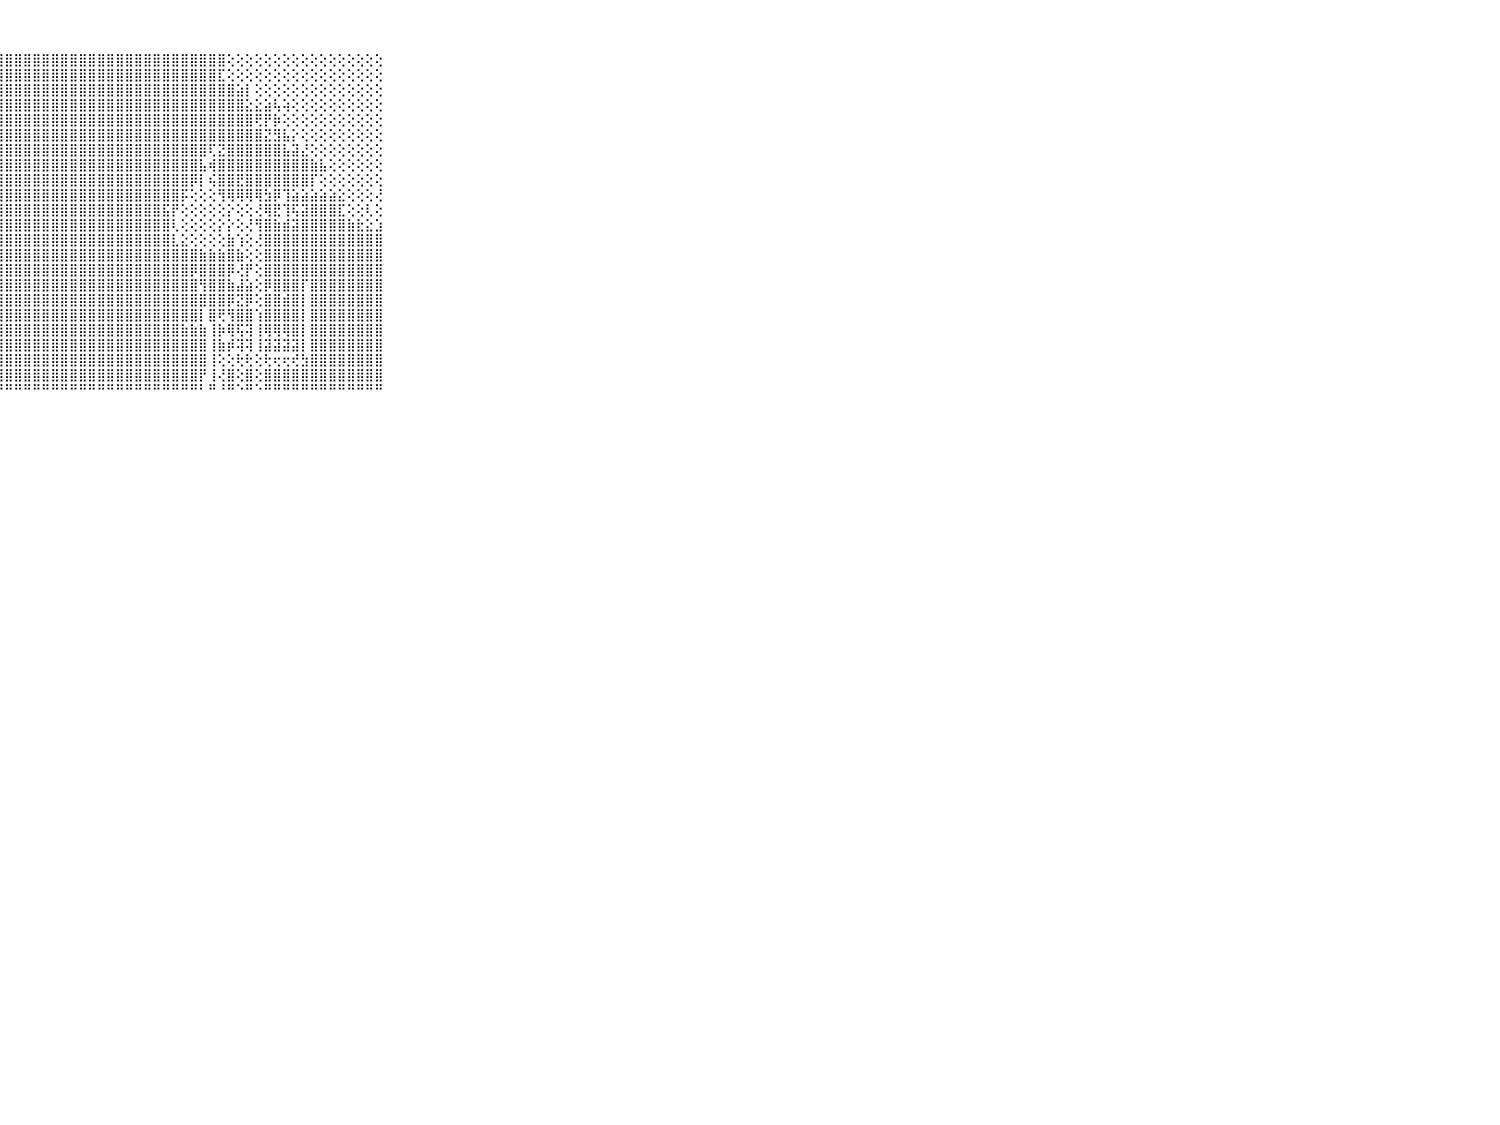

⠀⠀⠀⠀⠀⠀⠀⠀⠀⠀⠀⣿⣿⣿⣿⣿⣿⣿⣿⣿⣿⣿⣿⣿⣿⣿⣿⣿⣿⣿⣿⣿⣿⣿⣿⣿⣿⣿⣿⣿⣿⣿⣿⣿⣿⣿⣿⣿⣿⣿⣿⣿⢕⢕⢕⢕⢕⢕⢕⢕⢕⢕⢕⢕⢕⢕⢕⢕⢕⠀⠀⠀⠀⠀⠀⠀⠀⠀⠀⠀⠀
⠀⠀⠀⠀⠀⠀⠀⠀⠀⠀⠀⣿⣿⣿⣿⣿⣿⣿⣿⣿⣿⣿⣿⣿⣿⣿⣿⣿⣿⣿⣿⣿⣿⣿⣿⣿⣿⣿⣿⣿⣿⣿⣿⣿⣿⣿⣿⣿⣿⣿⣿⣏⢕⢕⢕⢕⢕⢕⢕⢕⢕⢕⢕⢕⢕⢕⢕⢕⢕⠀⠀⠀⠀⠀⠀⠀⠀⠀⠀⠀⠀
⠀⠀⠀⠀⠀⠀⠀⠀⠀⠀⠀⣿⣿⣿⣿⣿⣿⣿⣿⣿⣿⣿⣿⣿⣿⣿⣿⣿⣿⣿⣿⣿⣿⣿⣿⣿⣿⣿⣿⣿⣿⣿⣿⣿⣿⣿⣿⣿⣿⣿⣿⣿⣿⣵⡇⢕⢕⢕⢕⢕⢕⢕⢕⢕⢕⢕⢕⢕⢕⠀⠀⠀⠀⠀⠀⠀⠀⠀⠀⠀⠀
⠀⠀⠀⠀⠀⠀⠀⠀⠀⠀⠀⣿⣿⣿⣿⣿⣿⣿⣿⣿⣿⣿⣿⣿⣿⣿⣿⣿⣿⣿⣿⣿⣿⣿⣿⣿⣿⣿⣿⣿⣿⣿⣿⣿⣿⣿⣿⣿⣿⣿⣿⣿⣿⣿⣕⣕⣵⢧⢵⢕⢕⢕⢕⢕⢕⢕⢕⢕⢕⠀⠀⠀⠀⠀⠀⠀⠀⠀⠀⠀⠀
⠀⠀⠀⠀⠀⠀⠀⠀⠀⠀⠀⣿⣿⣿⣿⣿⣿⣿⣿⣿⣿⣿⣿⣿⣿⣿⣿⣿⣿⣿⣿⣿⣿⣿⣿⣿⣿⣿⣿⣿⣿⣿⣿⣿⣿⣿⣿⣿⣿⣿⣿⣿⣿⣿⣿⢟⡟⡷⢕⢕⢕⢕⢕⢕⢕⢕⢕⢕⢕⠀⠀⠀⠀⠀⠀⠀⠀⠀⠀⠀⠀
⠀⠀⠀⠀⠀⠀⠀⠀⠀⠀⠀⣿⣿⣿⣿⣿⣿⣿⣿⣿⣿⣿⣿⣿⣿⣿⣿⣿⣿⣿⣿⣿⣿⣿⣿⣿⣿⣿⣿⣿⣿⣿⣿⣿⣿⣿⣿⣿⣿⣿⣿⣿⣿⣿⣿⣿⣝⣻⣧⡕⢕⢕⢕⢕⢕⢕⢕⢕⢕⠀⠀⠀⠀⠀⠀⠀⠀⠀⠀⠀⠀
⠀⠀⠀⠀⠀⠀⠀⠀⠀⠀⠀⣿⣿⣿⣿⣿⣿⣿⣿⣿⣿⣿⣿⣿⣿⣿⣿⣿⣿⣿⣿⣿⣿⣿⣿⣿⣿⣿⣿⣿⣿⣿⣿⣿⣿⣿⣿⣿⣿⣿⢏⣝⣿⣿⣿⣿⣿⣿⣧⣽⣜⢕⢕⢕⢕⢕⢕⢕⢕⠀⠀⠀⠀⠀⠀⠀⠀⠀⠀⠀⠀
⠀⠀⠀⠀⠀⠀⠀⠀⠀⠀⠀⣿⣿⣿⣿⣿⣿⣿⣿⣿⣿⣿⣿⣿⣿⣿⣿⣿⣿⣿⣿⣿⣿⣿⣿⣿⣿⣿⣿⣿⣿⣿⣿⣿⣿⣿⣿⣿⣿⣧⢾⣿⣿⣿⣿⣿⣿⣿⣿⣿⣿⣷⣧⢕⢕⢕⢕⢕⢕⠀⠀⠀⠀⠀⠀⠀⠀⠀⠀⠀⠀
⠀⠀⠀⠀⠀⠀⠀⠀⠀⠀⠀⣿⣿⣿⣿⣿⣿⣿⣿⣿⣿⣿⣿⣿⣿⣿⣿⣿⣿⣿⣿⣿⣿⣿⣿⣿⣿⣿⣿⣿⣿⣿⣿⣿⣿⣿⣿⣿⡿⡇⢮⣿⣿⣟⣿⣿⣿⣿⣿⣿⣿⡏⢕⢕⢕⢕⢕⢕⢕⠀⠀⠀⠀⠀⠀⠀⠀⠀⠀⠀⠀
⠀⠀⠀⠀⠀⠀⠀⠀⠀⠀⠀⣿⣿⣿⣿⣿⣿⣿⣿⣿⣿⣿⣿⣻⢿⣿⣿⣿⣿⣿⣿⣿⣿⣿⣿⣿⣿⣿⣿⣿⣿⣿⣿⣿⣿⣿⣿⡯⢕⢕⢕⢻⢿⢿⢿⢿⣳⡿⢹⣵⣵⣵⣵⣵⣕⢕⢕⢕⢜⠀⠀⠀⠀⠀⠀⠀⠀⠀⠀⠀⠀
⠀⠀⠀⠀⠀⠀⠀⠀⠀⠀⠀⣿⣿⣿⣿⣿⣿⣿⣿⣿⣿⣿⣽⢇⢽⢿⣿⣿⣿⣿⣿⣿⣿⣿⣿⣿⣿⣿⣿⣿⣿⣿⣿⣿⣿⣯⡟⢕⢕⢕⢕⢕⡕⢕⢕⢜⢿⣟⢹⢯⣽⣿⣿⣿⣏⢕⢕⢇⢕⠀⠀⠀⠀⠀⠀⠀⠀⠀⠀⠀⠀
⠀⠀⠀⠀⠀⠀⠀⠀⠀⠀⠀⣿⣿⣿⣿⣿⣿⣿⣿⣿⣿⣿⣿⡕⢜⢻⣿⣿⣿⣿⣿⣿⣿⣿⣿⣿⣿⣿⣿⣿⣿⣿⣿⣿⣿⣿⢇⢕⢕⢕⢕⡕⡕⢕⢜⢻⣿⣷⣾⣽⣿⣿⣿⣿⣿⣷⣗⣕⣱⠀⠀⠀⠀⠀⠀⠀⠀⠀⠀⠀⠀
⠀⠀⠀⠀⠀⠀⠀⠀⠀⠀⠀⣿⣿⣿⣿⣿⡟⢕⢕⢹⣿⣿⣿⢇⢕⡕⢿⣿⣿⣿⣿⣿⣿⣿⣿⣿⣿⣿⣿⣿⣿⣿⣿⣿⣿⣿⣇⣕⢕⢕⢕⢕⣷⢱⢕⢜⣿⣿⣿⣿⣿⣿⣿⣿⣿⣿⣿⣿⣿⠀⠀⠀⠀⠀⠀⠀⠀⠀⠀⠀⠀
⠀⠀⠀⠀⠀⠀⠀⠀⠀⠀⠀⣿⣿⣿⣿⣿⡟⢕⢕⢺⣿⣿⣿⣷⢕⢕⢸⣿⣿⣿⣿⣿⣿⣿⣿⣿⣿⣿⣿⣿⣿⣿⣿⣿⣿⣿⣿⣿⣿⣷⣷⣷⣿⣷⢕⢕⣿⣿⣿⣿⣿⣿⣿⣿⣿⣿⣿⣿⣿⠀⠀⠀⠀⠀⠀⠀⠀⠀⠀⠀⠀
⠀⠀⠀⠀⠀⠀⠀⠀⠀⠀⠀⣿⣿⣿⣿⣿⡇⢕⢕⢸⣿⣿⣿⣿⣷⢕⢺⣿⣿⣿⣿⣿⣿⣿⣿⣿⣿⣿⣿⣿⣿⣿⣿⣿⣿⣿⣿⣿⡿⣿⣿⣿⡿⢜⡟⢕⣿⣿⣿⣿⣿⣿⣿⣿⣿⣿⣿⣿⣿⠀⠀⠀⠀⠀⠀⠀⠀⠀⠀⠀⠀
⠀⠀⠀⠀⠀⠀⠀⠀⠀⠀⠀⣿⣿⣿⣿⣿⡇⢕⢕⢸⣿⣿⣿⣿⢇⢕⣿⣿⣿⣿⣿⣿⣿⣿⣿⣿⣿⣿⣿⣿⣿⣿⣿⣿⣿⣿⣿⣿⣿⢻⣿⣿⣷⣼⣵⢕⡿⣿⣿⣿⡏⣿⣿⣿⣿⣿⣿⣿⣿⠀⠀⠀⠀⠀⠀⠀⠀⠀⠀⠀⠀
⠀⠀⠀⠀⠀⠀⠀⠀⠀⠀⠀⣿⣿⣿⣿⣿⡇⢕⢕⢸⣿⣿⣿⣿⣵⣼⣿⣿⣿⣿⣿⣿⣿⣿⣿⣿⣿⣿⣿⣿⣿⣿⣿⣿⣿⣿⣿⣿⣿⣿⣿⣿⡿⣝⡿⢕⣿⣿⣾⣿⡇⣿⣿⣿⣿⣿⣿⣿⣿⠀⠀⠀⠀⠀⠀⠀⠀⠀⠀⠀⠀
⠀⠀⠀⠀⠀⠀⠀⠀⠀⠀⠀⣿⣿⣿⣿⣿⡇⢕⢕⣸⣿⣿⣿⣿⣿⣿⣿⣿⣿⣿⣿⣿⣿⣿⣿⣿⣿⣿⣿⣿⣿⣿⣿⣿⣿⣿⣿⣿⣿⡇⣿⢟⢻⣿⣿⢱⣿⣿⣿⣿⡇⣿⣿⣿⣿⣿⣿⣿⣿⠀⠀⠀⠀⠀⠀⠀⠀⠀⠀⠀⠀
⠀⠀⠀⠀⠀⠀⠀⠀⠀⠀⠀⣿⣿⣿⣿⣿⣿⢕⢕⣿⣿⣿⣿⣿⣿⣿⣿⣿⣿⣿⣿⣿⣿⣿⣿⣿⣿⣿⣿⣿⣿⣿⣿⣿⣿⣿⣿⣷⣷⣷⢸⡷⢿⢯⢽⢸⢿⢿⢿⣿⡇⣿⣿⣿⣿⣿⣿⣿⣿⠀⠀⠀⠀⠀⠀⠀⠀⠀⠀⠀⠀
⠀⠀⠀⠀⠀⠀⠀⠀⠀⠀⠀⣿⣿⣿⣿⣿⣷⢕⢕⣿⣿⣿⣿⣿⣿⣿⣿⣿⣿⣿⣿⣿⣿⣿⣿⣿⣿⣿⣿⣿⣿⣿⣿⣿⣿⣿⣿⣿⣿⣿⢸⣷⡾⢽⢽⢸⣽⣽⣽⣽⡇⣿⣿⣿⣿⣿⣿⣿⣿⠀⠀⠀⠀⠀⠀⠀⠀⠀⠀⠀⠀
⠀⠀⠀⠀⠀⠀⠀⠀⠀⠀⠀⣿⣿⣿⣿⣿⣿⢕⢕⣿⣿⣿⣿⣿⣿⣿⣿⣿⣿⣿⣿⣿⣿⣿⣿⣿⣿⣿⣿⣿⣿⣿⣿⣿⣿⣿⣿⣿⣿⣿⢸⢕⢕⢗⢗⢕⢗⢖⢖⢞⣳⣿⣿⣿⣿⣿⣿⣿⣿⠀⠀⠀⠀⠀⠀⠀⠀⠀⠀⠀⠀
⠀⠀⠀⠀⠀⠀⠀⠀⠀⠀⠀⣿⣿⣿⣿⣿⣿⣷⣾⣿⣿⣿⣿⣿⣿⣿⣿⣿⣿⣿⣿⣿⣿⣿⣿⣿⣿⣿⣿⣿⣿⣿⣿⣿⣿⣿⣿⣿⣿⡟⢸⢜⣿⢕⣿⢕⣿⣿⣿⣿⣿⣿⣿⣿⣿⣿⣿⣿⣿⠀⠀⠀⠀⠀⠀⠀⠀⠀⠀⠀⠀
⠀⠀⠀⠀⠀⠀⠀⠀⠀⠀⠀⠛⠛⠛⠛⠛⠛⠛⠛⠛⠛⠛⠛⠛⠛⠛⠛⠛⠛⠛⠛⠛⠛⠛⠛⠛⠛⠛⠛⠛⠛⠛⠛⠛⠛⠛⠛⠛⠛⠃⠛⠘⠛⠑⠛⠑⠛⠛⠛⠛⠛⠛⠛⠛⠛⠛⠛⠛⠛⠀⠀⠀⠀⠀⠀⠀⠀⠀⠀⠀⠀